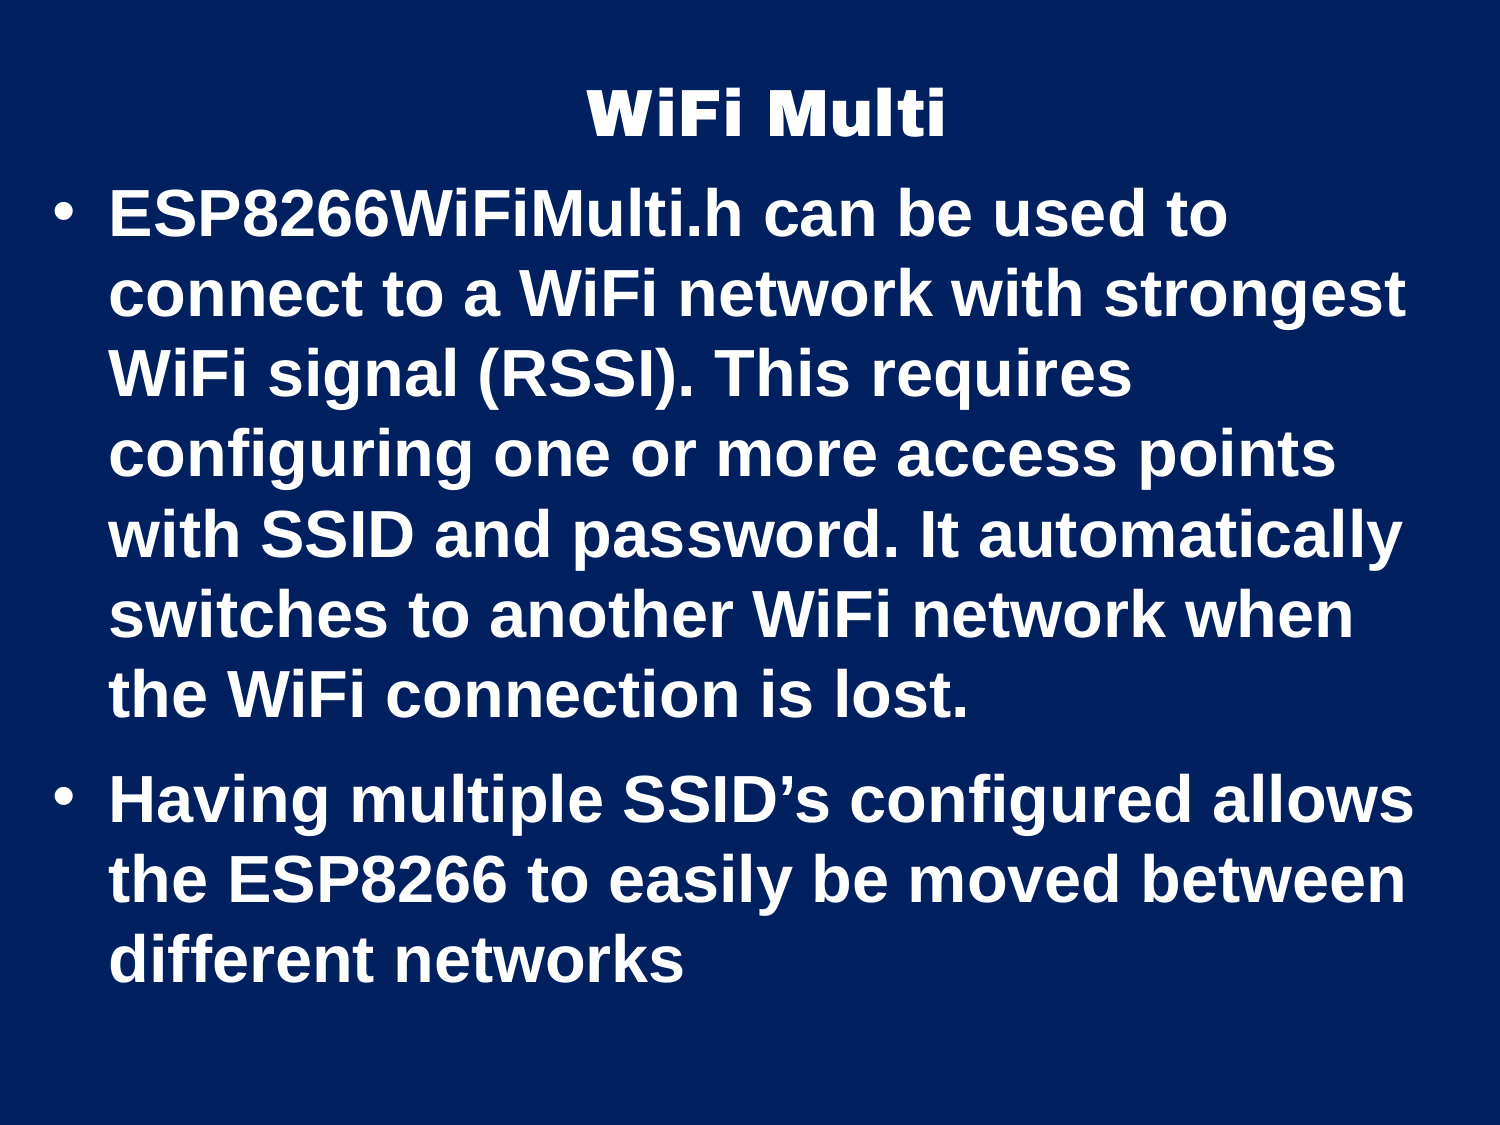

# WiFi Multi
ESP8266WiFiMulti.h can be used to connect to a WiFi network with strongest WiFi signal (RSSI). This requires configuring one or more access points with SSID and password. It automatically switches to another WiFi network when the WiFi connection is lost.
Having multiple SSID’s configured allows the ESP8266 to easily be moved between different networks